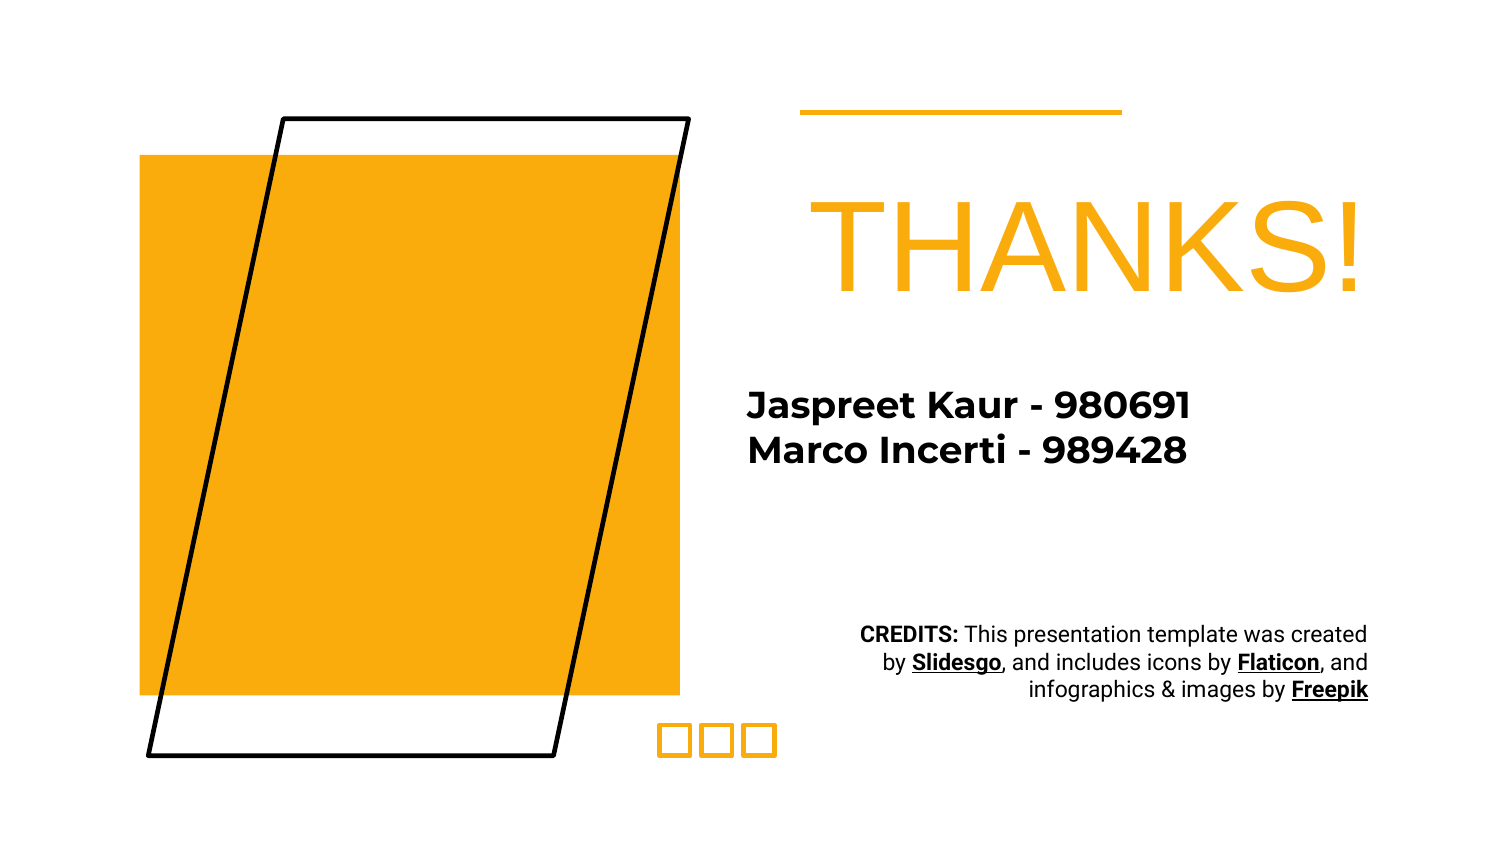

# THANKS!
Jaspreet Kaur - 980691
Marco Incerti - 989428